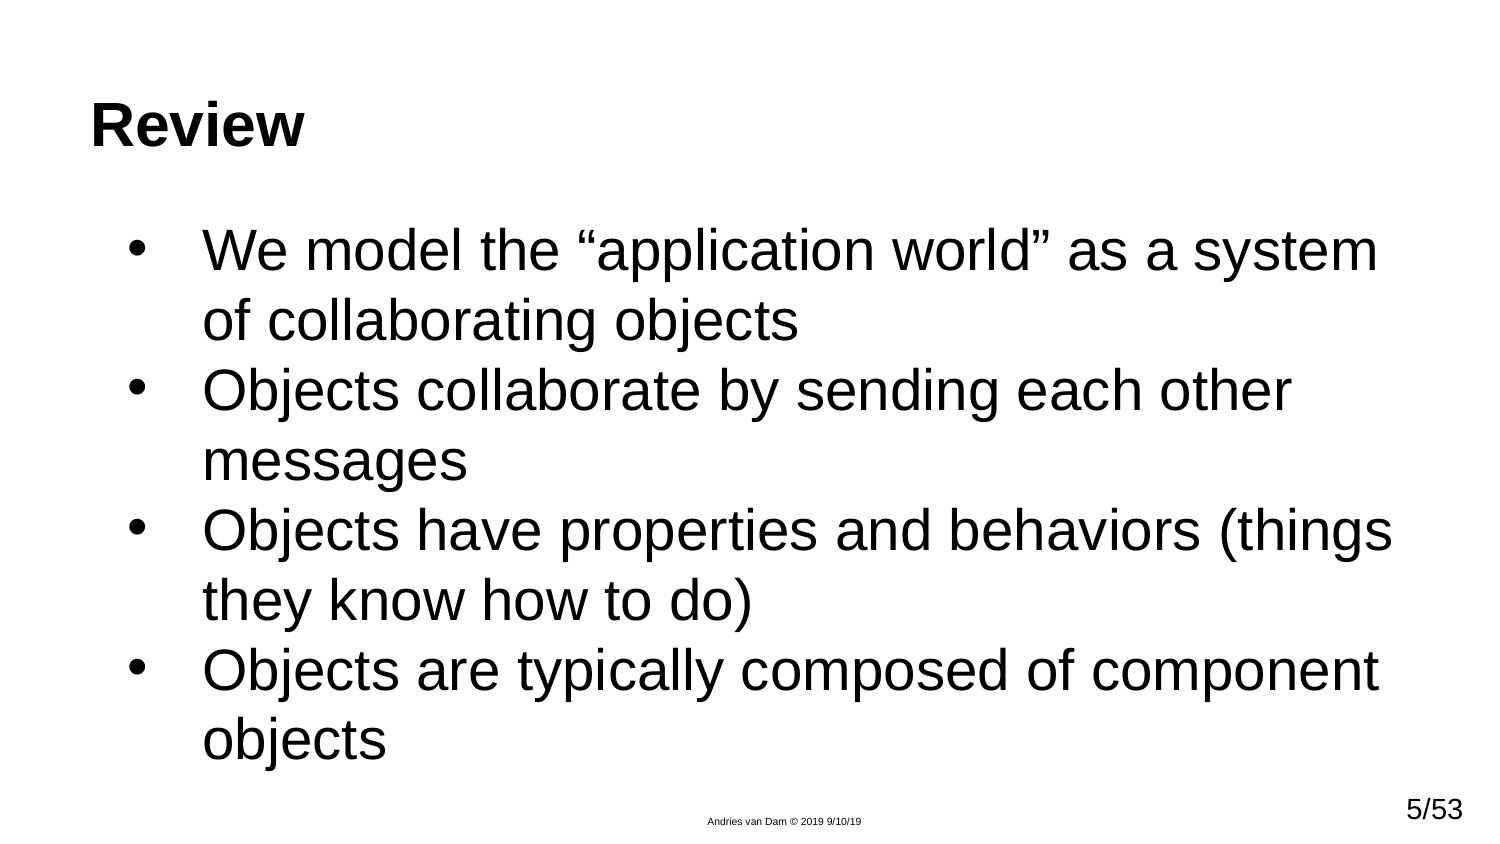

# Review
We model the “application world” as a system of collaborating objects
Objects collaborate by sending each other messages
Objects have properties and behaviors (things they know how to do)
Objects are typically composed of component objects